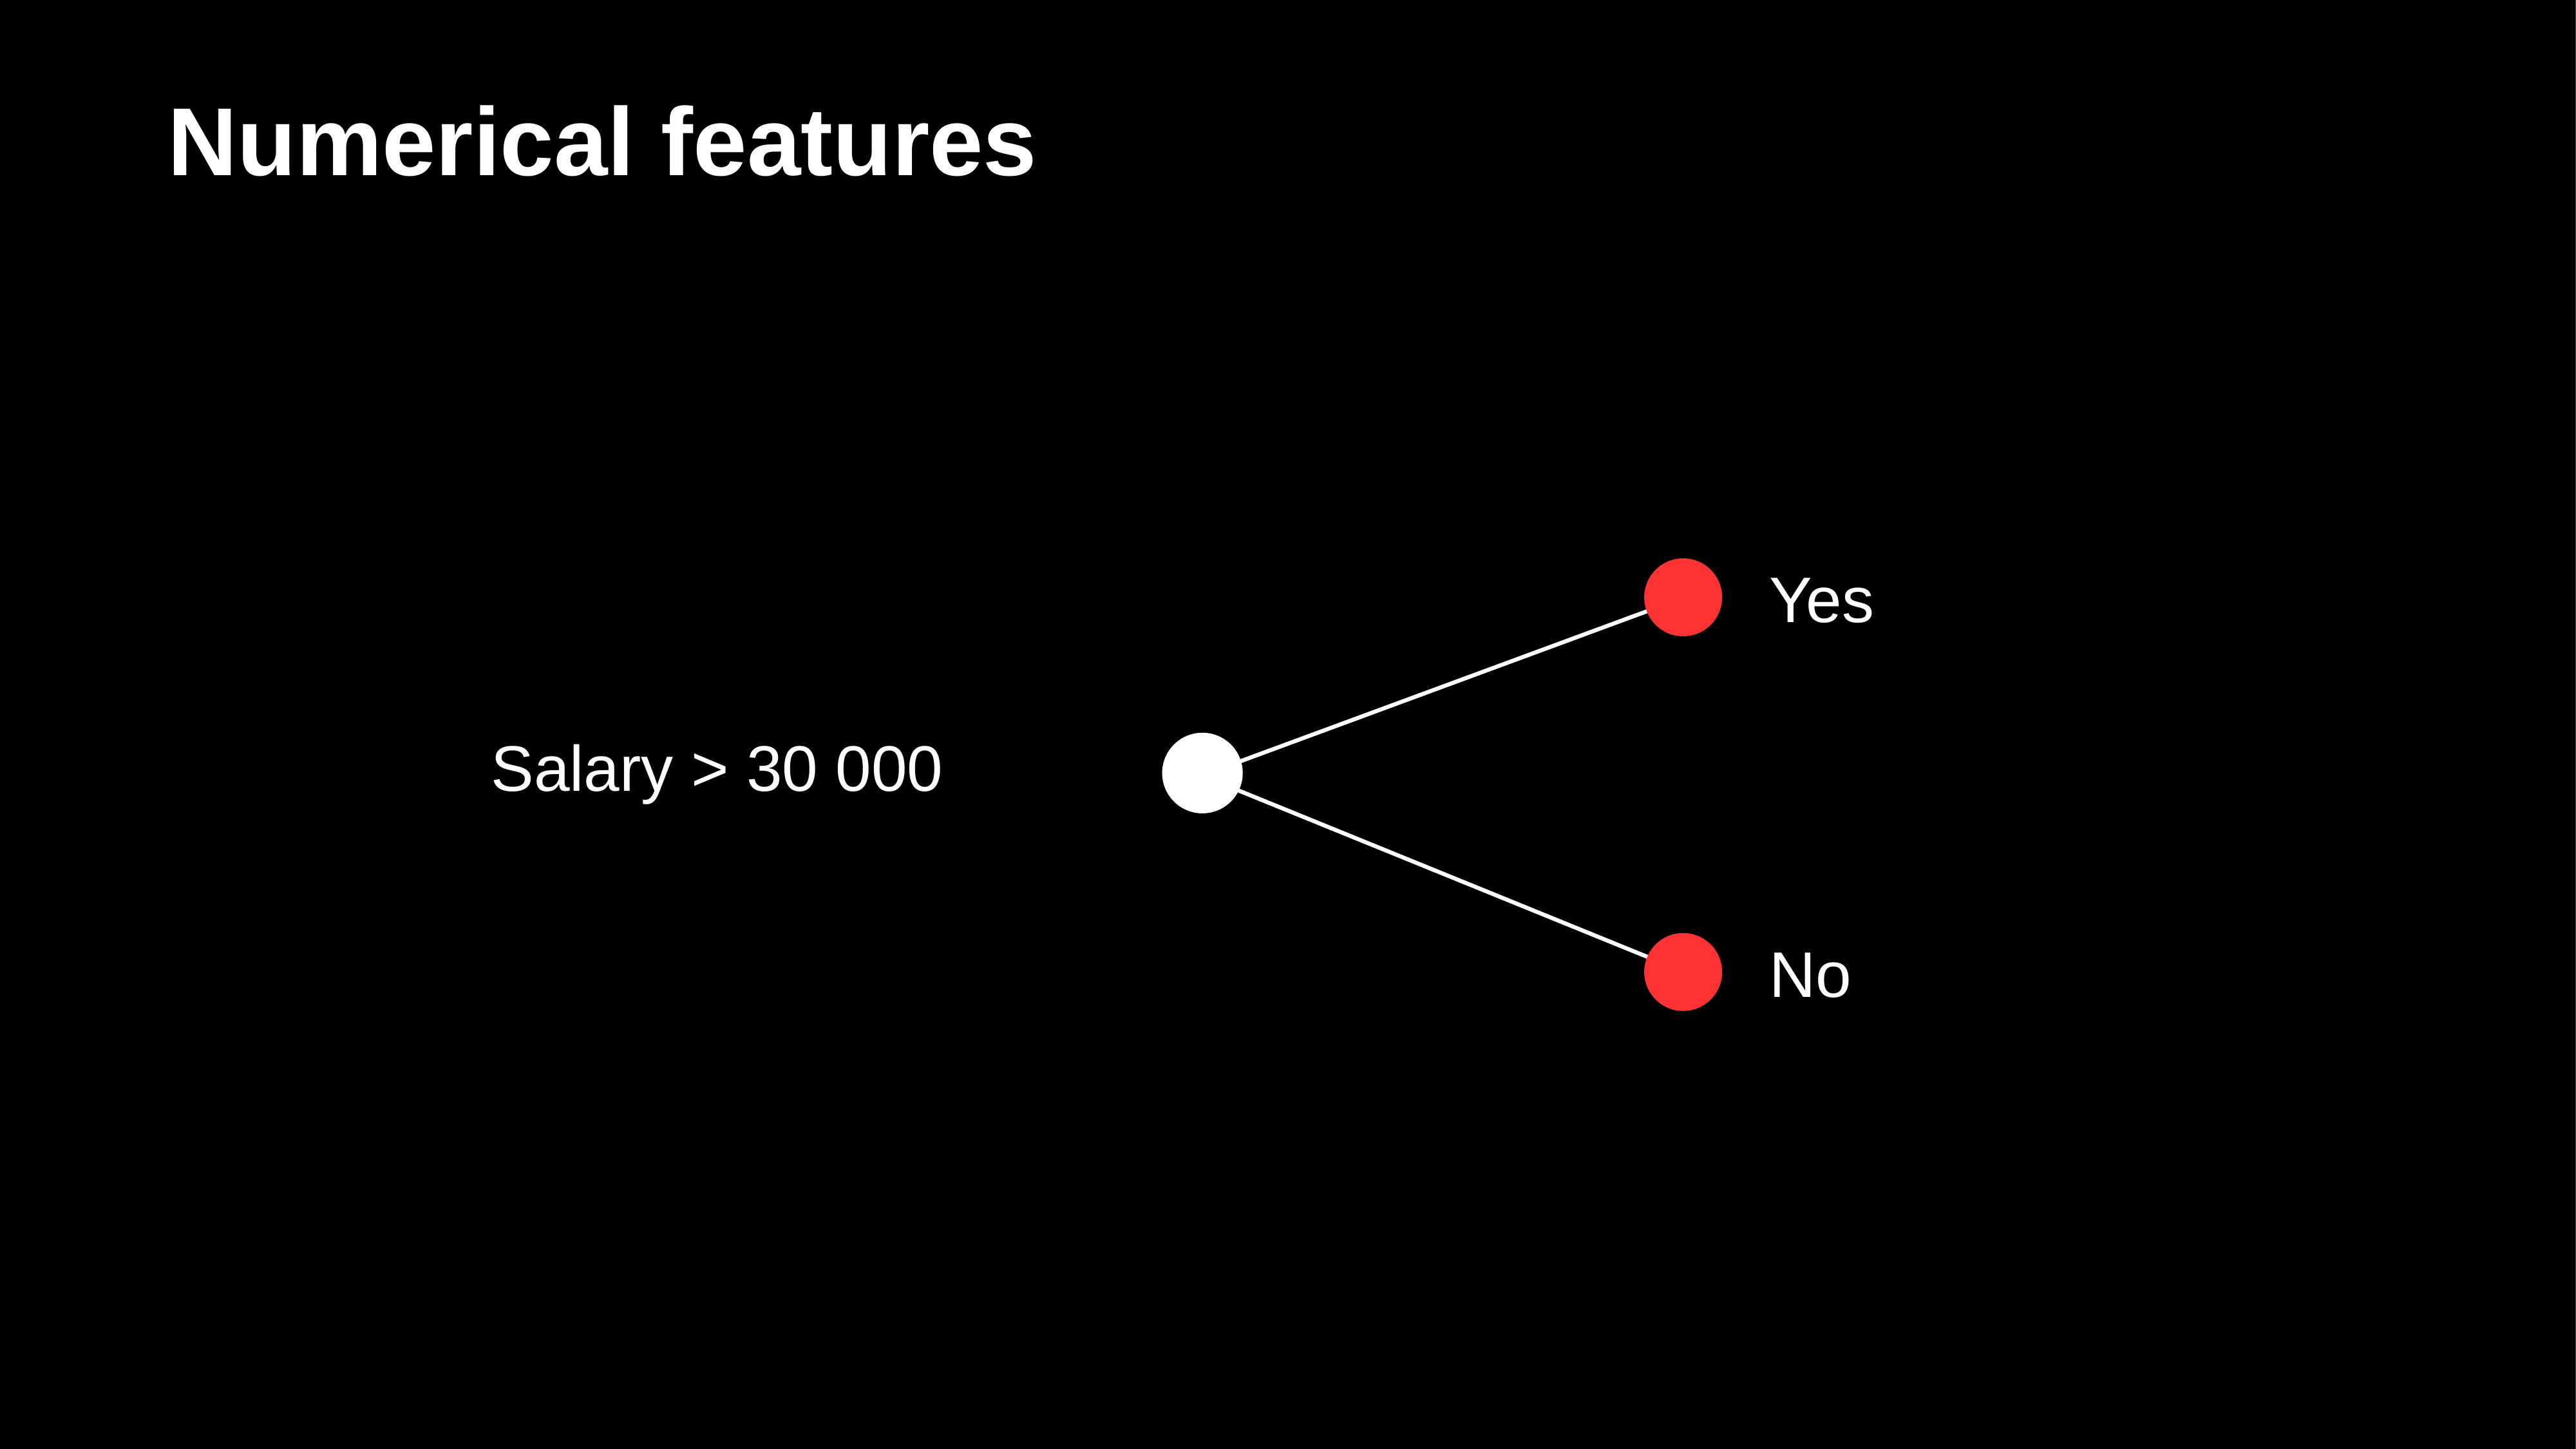

# Numerical features
Yes

Salary > 30 000

No